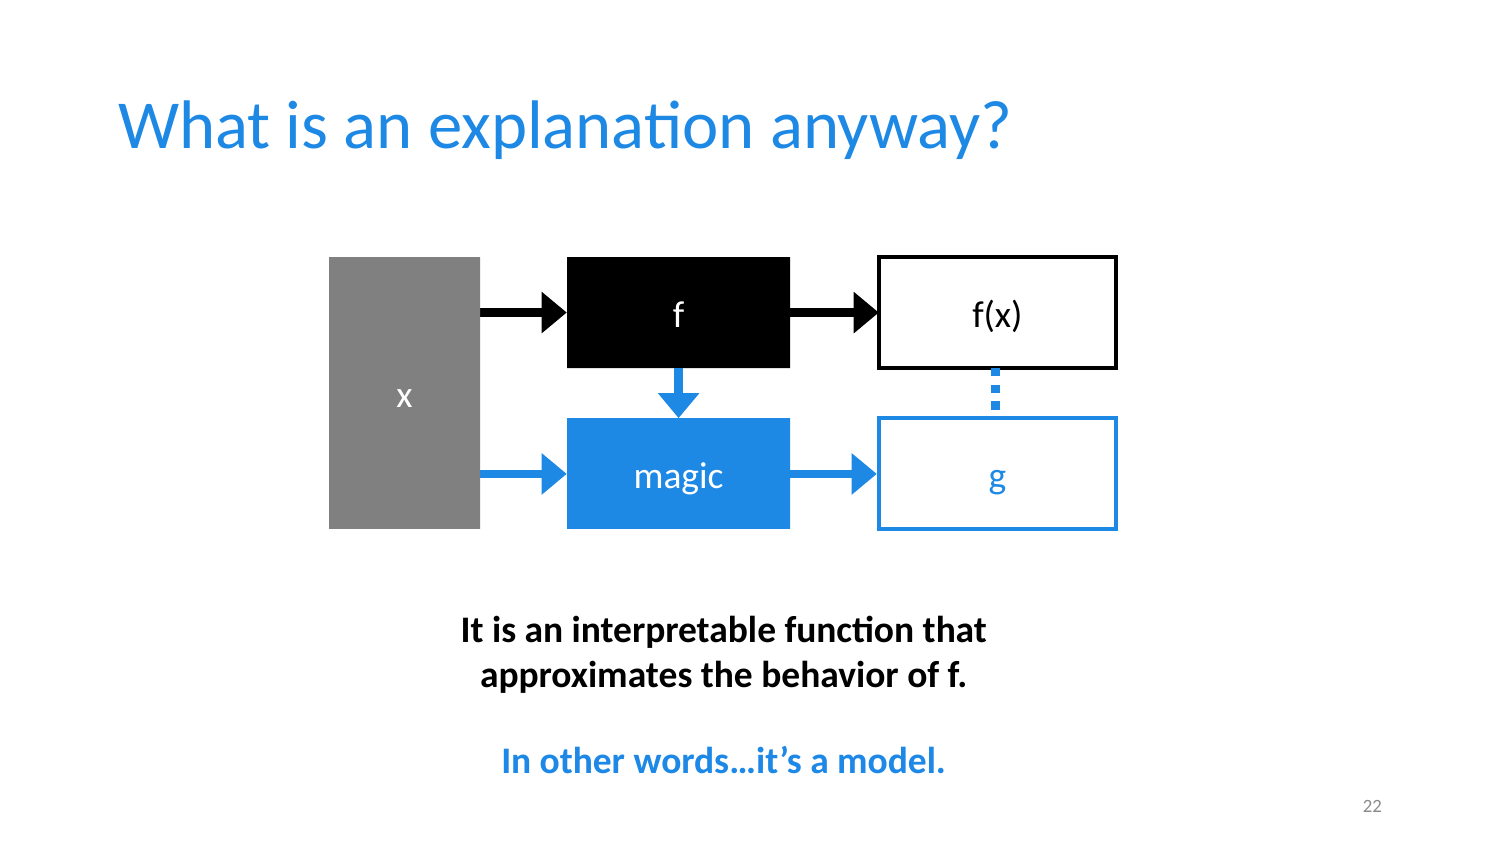

# What is an explanation anyway?
x
f
f(x)
g
magic
It is an interpretable function that approximates the behavior of f.
In other words…it’s a model.
22